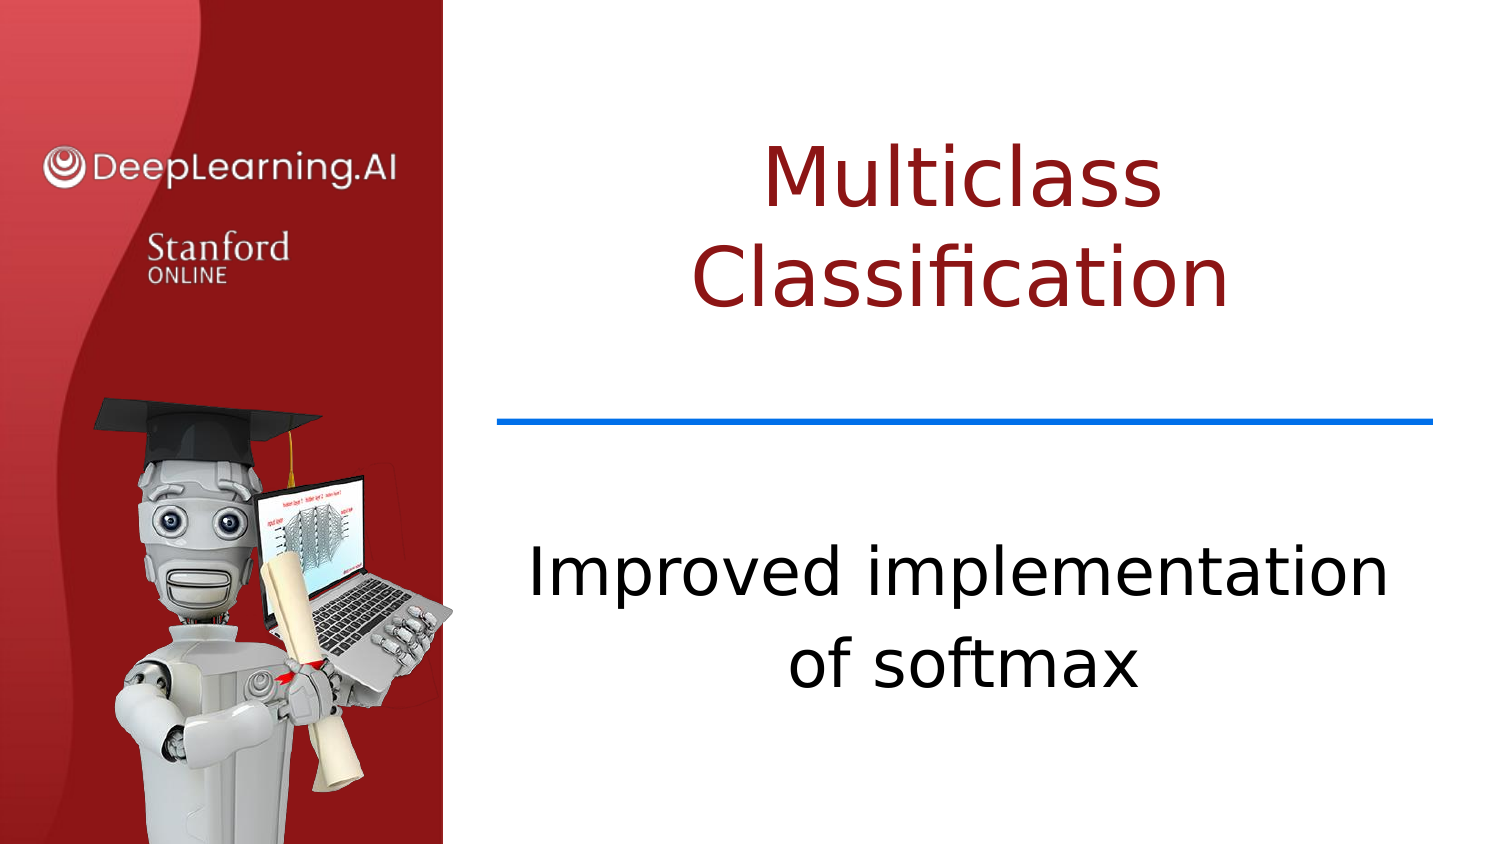

# Multiclass Classification

Improved implementation of softmax